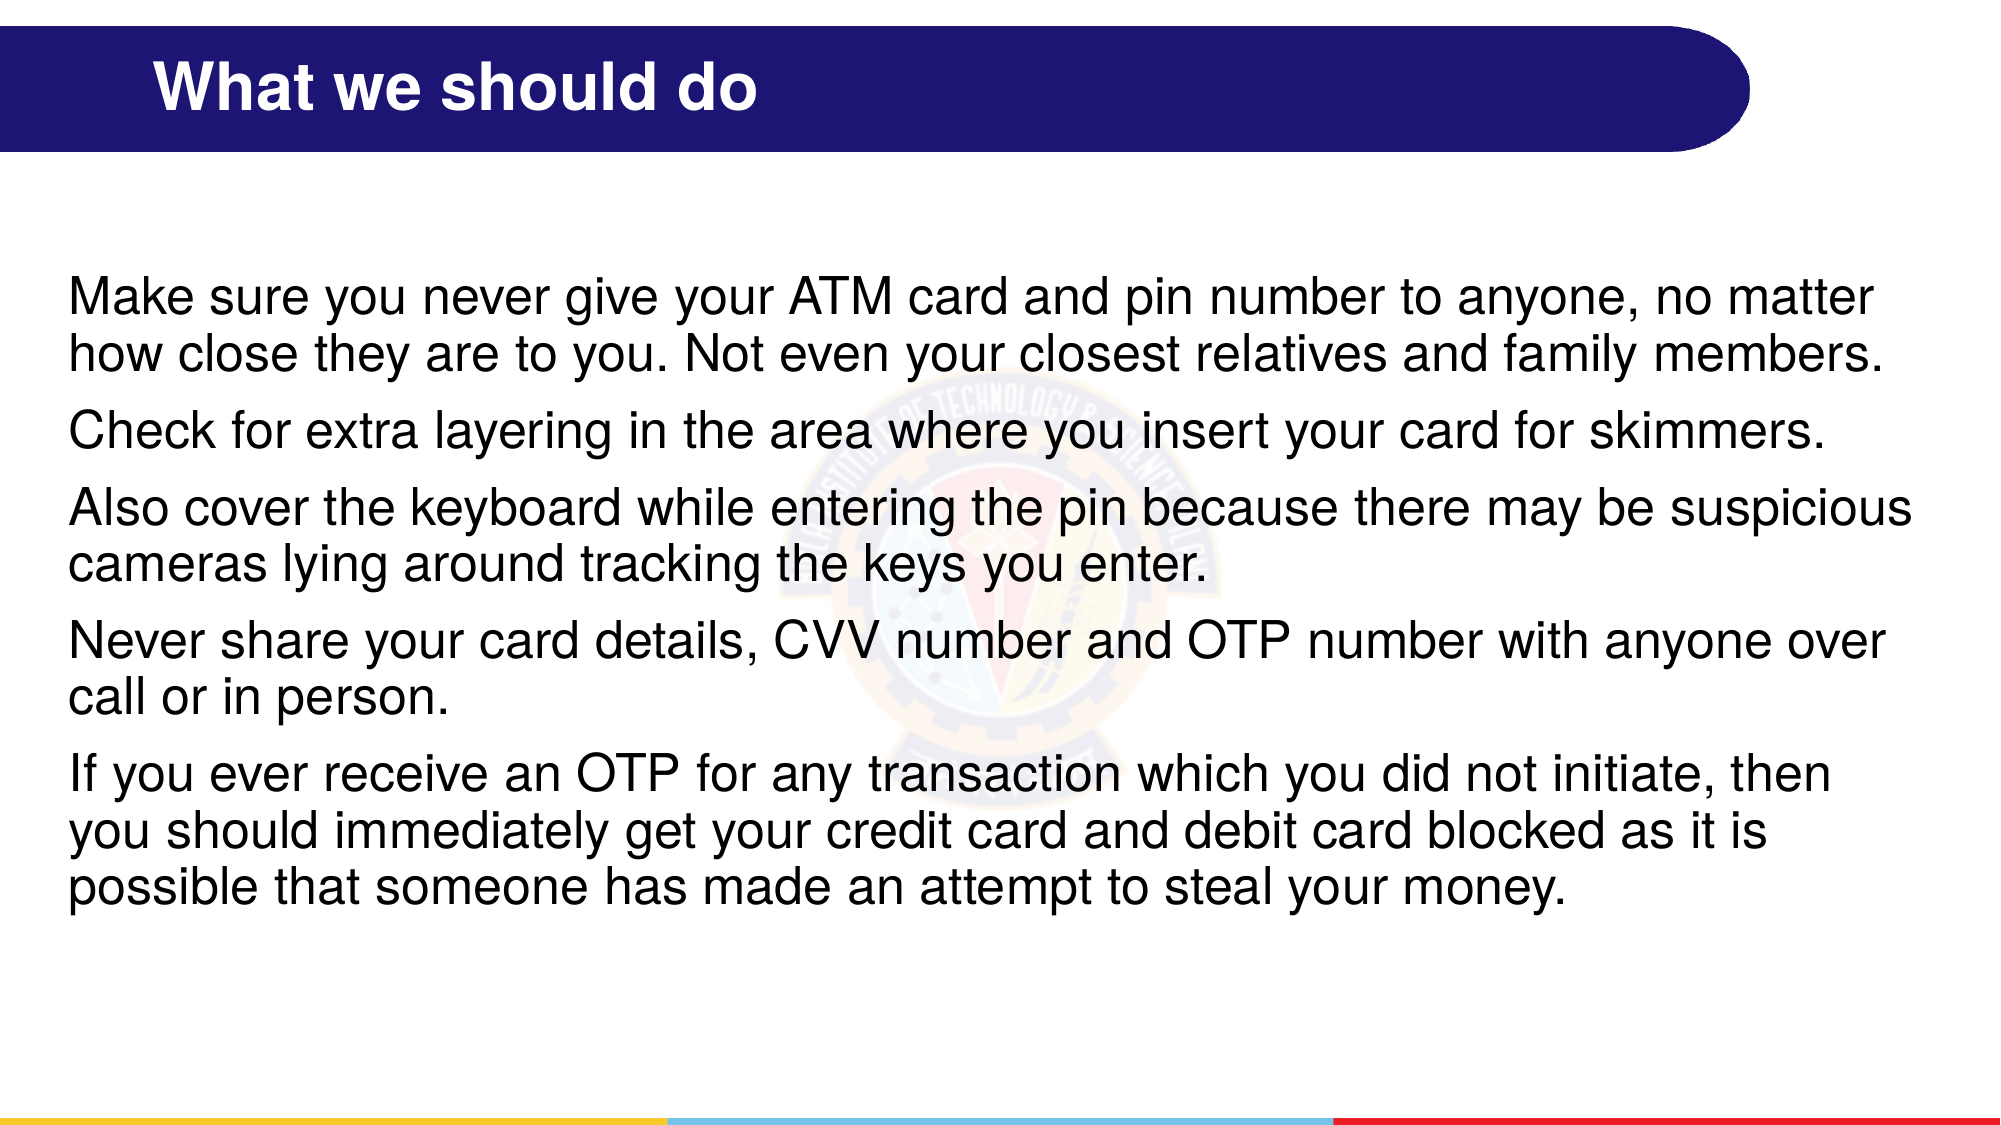

# What we should do

Make sure you never give your ATM card and pin number to anyone, no matter how close they are to you. Not even your closest relatives and family members.
Check for extra layering in the area where you insert your card for skimmers.
Also cover the keyboard while entering the pin because there may be suspicious cameras lying around tracking the keys you enter.
Never share your card details, CVV number and OTP number with anyone over call or in person.
If you ever receive an OTP for any transaction which you did not initiate, then you should immediately get your credit card and debit card blocked as it is possible that someone has made an attempt to steal your money.